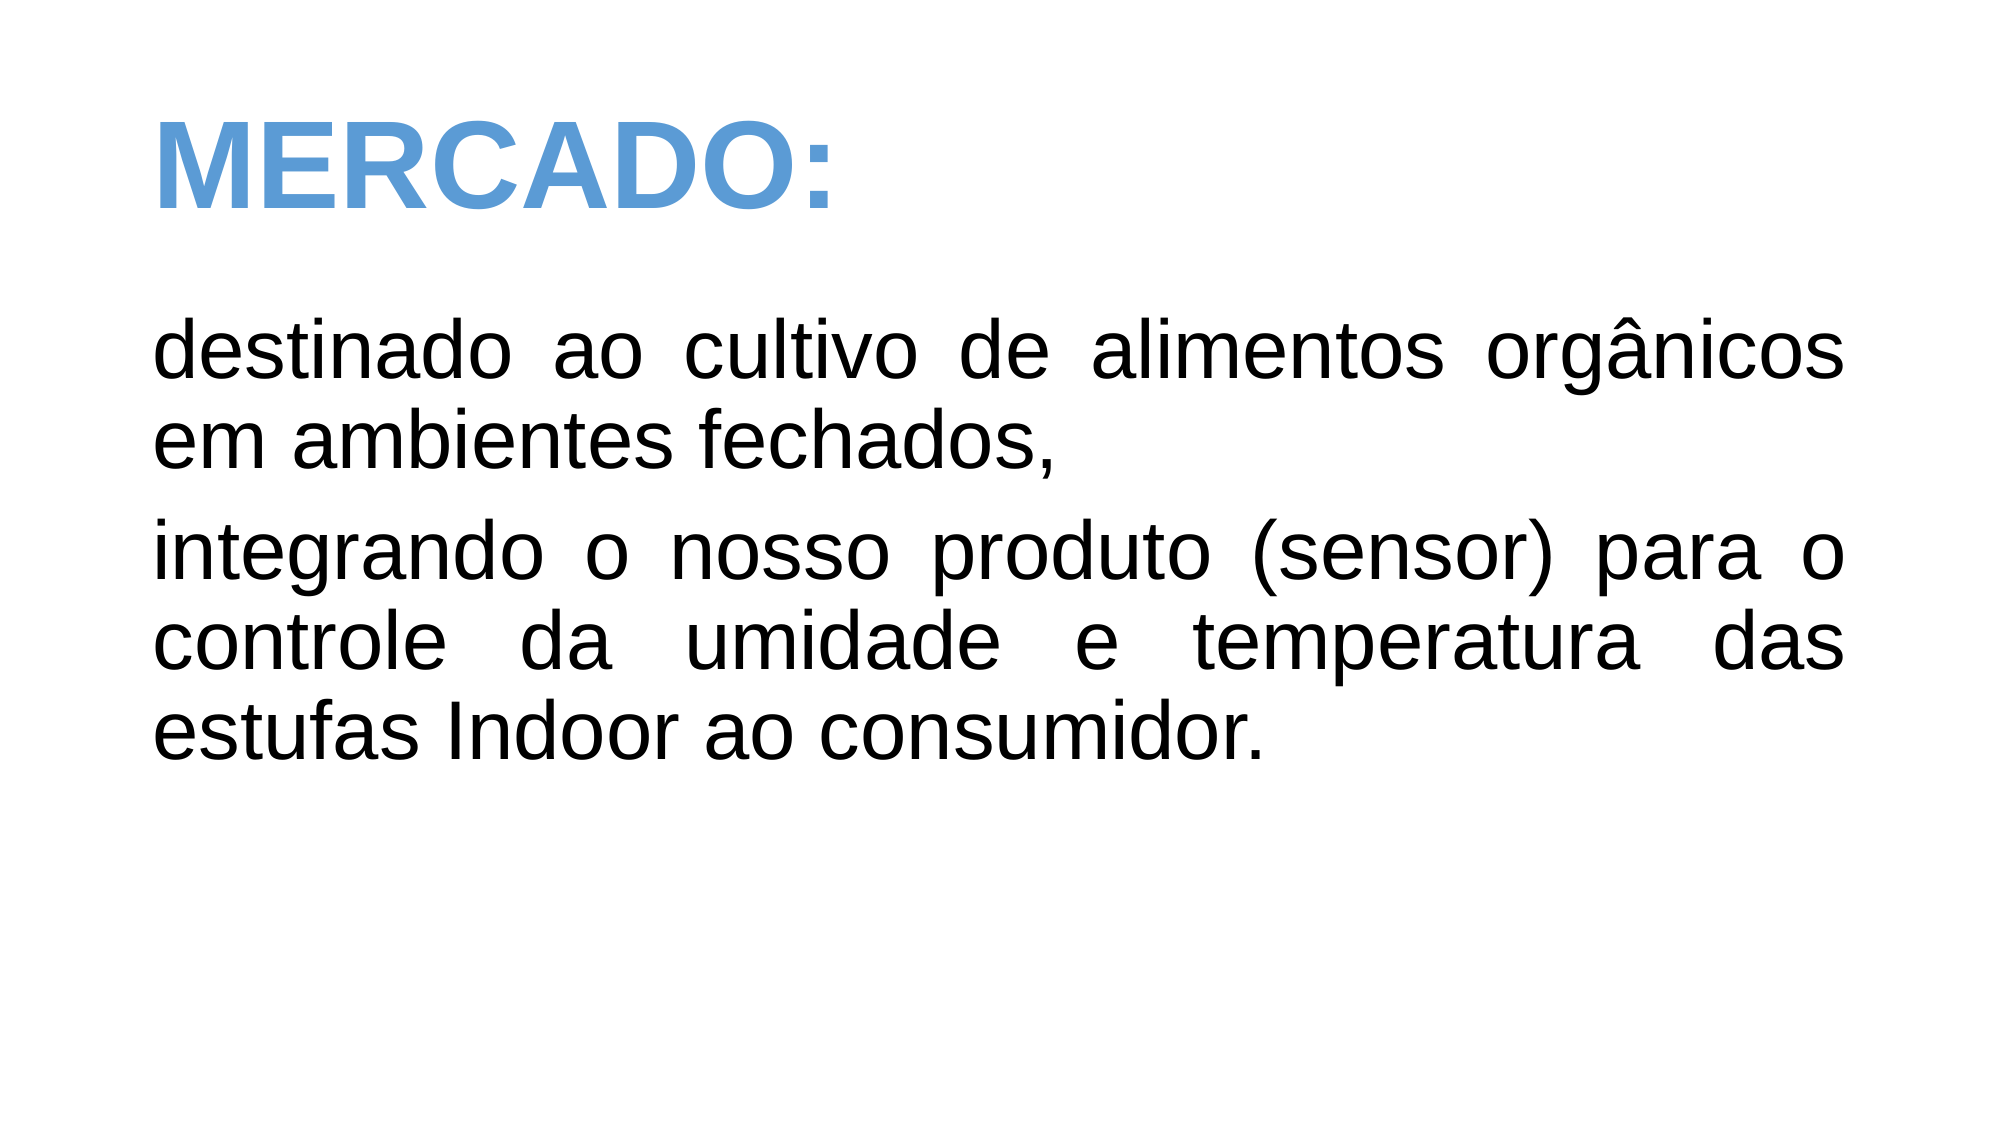

# MERCADO:
destinado ao cultivo de alimentos orgânicos em ambientes fechados,
integrando o nosso produto (sensor) para o controle da umidade e temperatura das estufas Indoor ao consumidor.